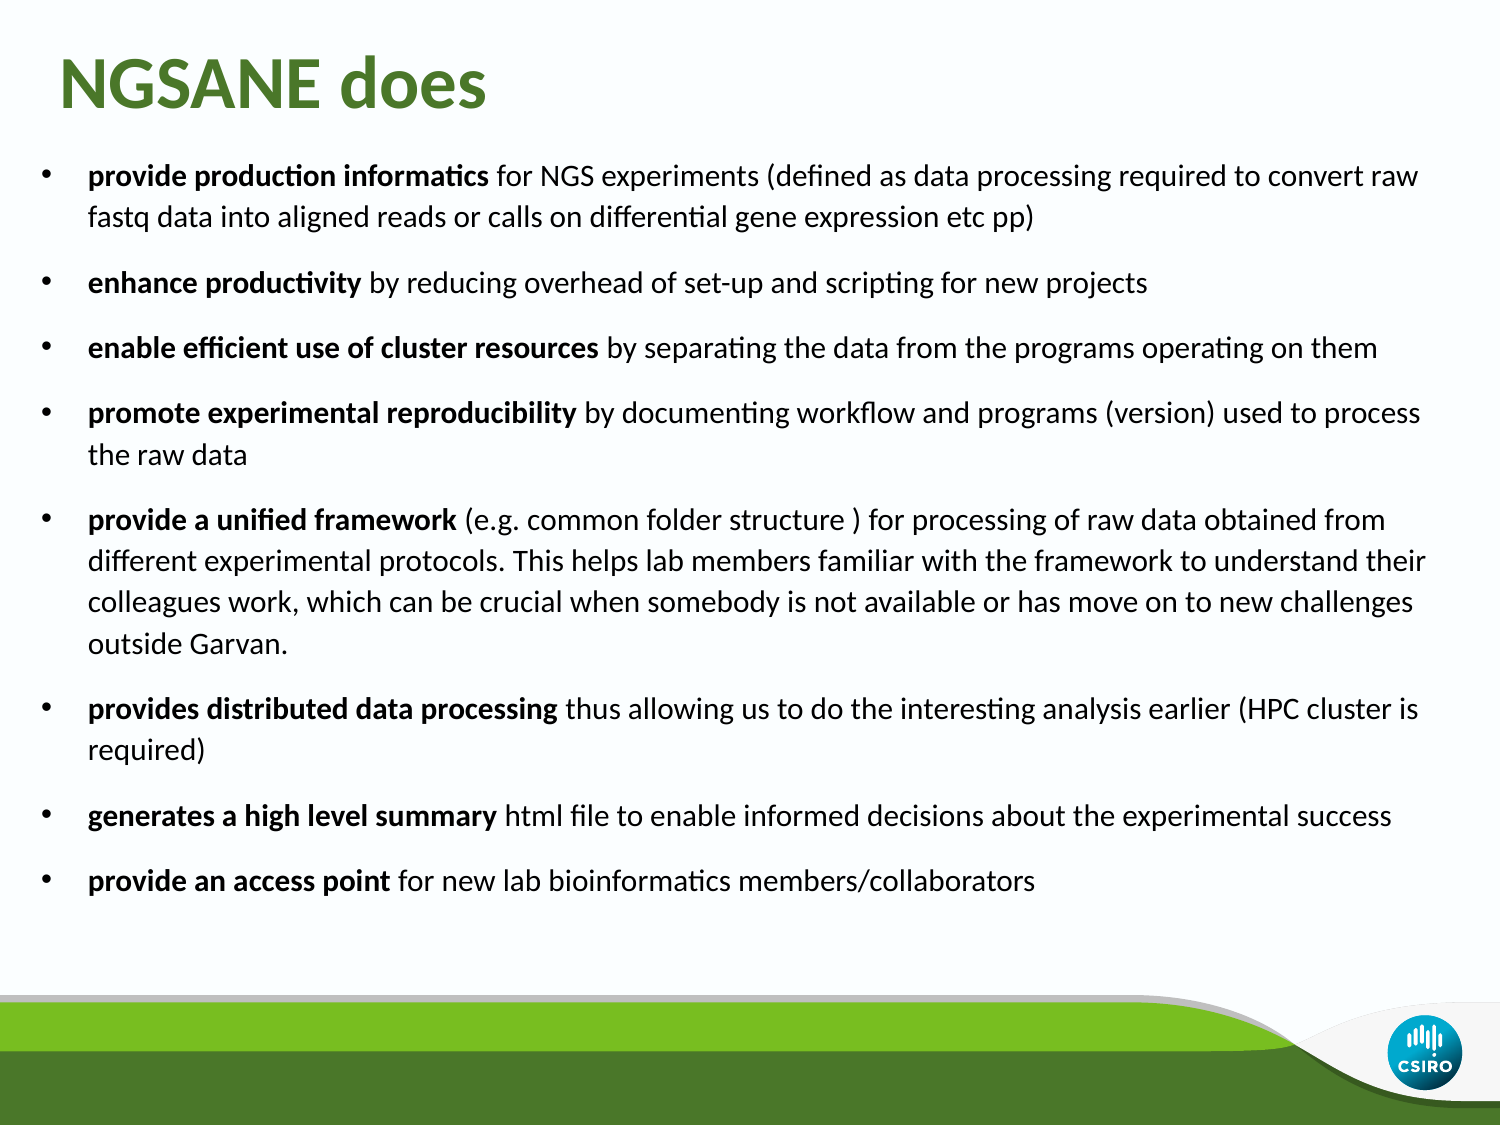

# NGSANE does
provide production informatics for NGS experiments (defined as data processing required to convert raw fastq data into aligned reads or calls on differential gene expression etc pp)
enhance productivity by reducing overhead of set-up and scripting for new projects
enable efficient use of cluster resources by separating the data from the programs operating on them
promote experimental reproducibility by documenting workflow and programs (version) used to process the raw data
provide a unified framework (e.g. common folder structure ) for processing of raw data obtained from different experimental protocols. This helps lab members familiar with the framework to understand their colleagues work, which can be crucial when somebody is not available or has move on to new challenges outside Garvan.
provides distributed data processing thus allowing us to do the interesting analysis earlier (HPC cluster is required)
generates a high level summary html file to enable informed decisions about the experimental success
provide an access point for new lab bioinformatics members/collaborators